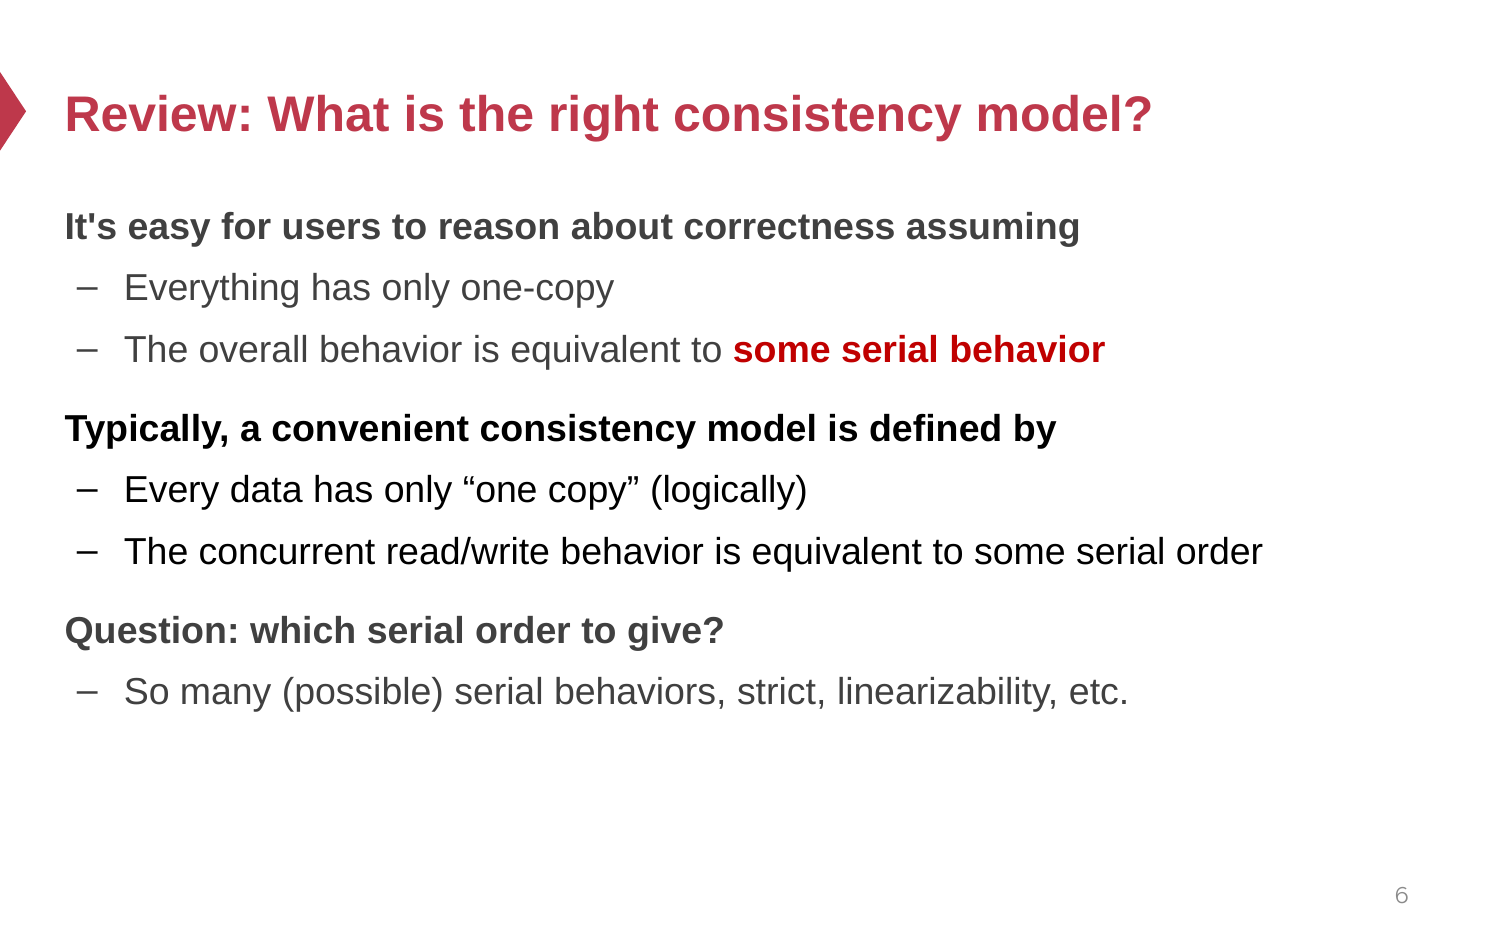

# Review: What is the right consistency model?
It's easy for users to reason about correctness assuming
Everything has only one-copy
The overall behavior is equivalent to some serial behavior
Typically, a convenient consistency model is defined by
Every data has only “one copy” (logically)
The concurrent read/write behavior is equivalent to some serial order
Question: which serial order to give?
So many (possible) serial behaviors, strict, linearizability, etc.
6